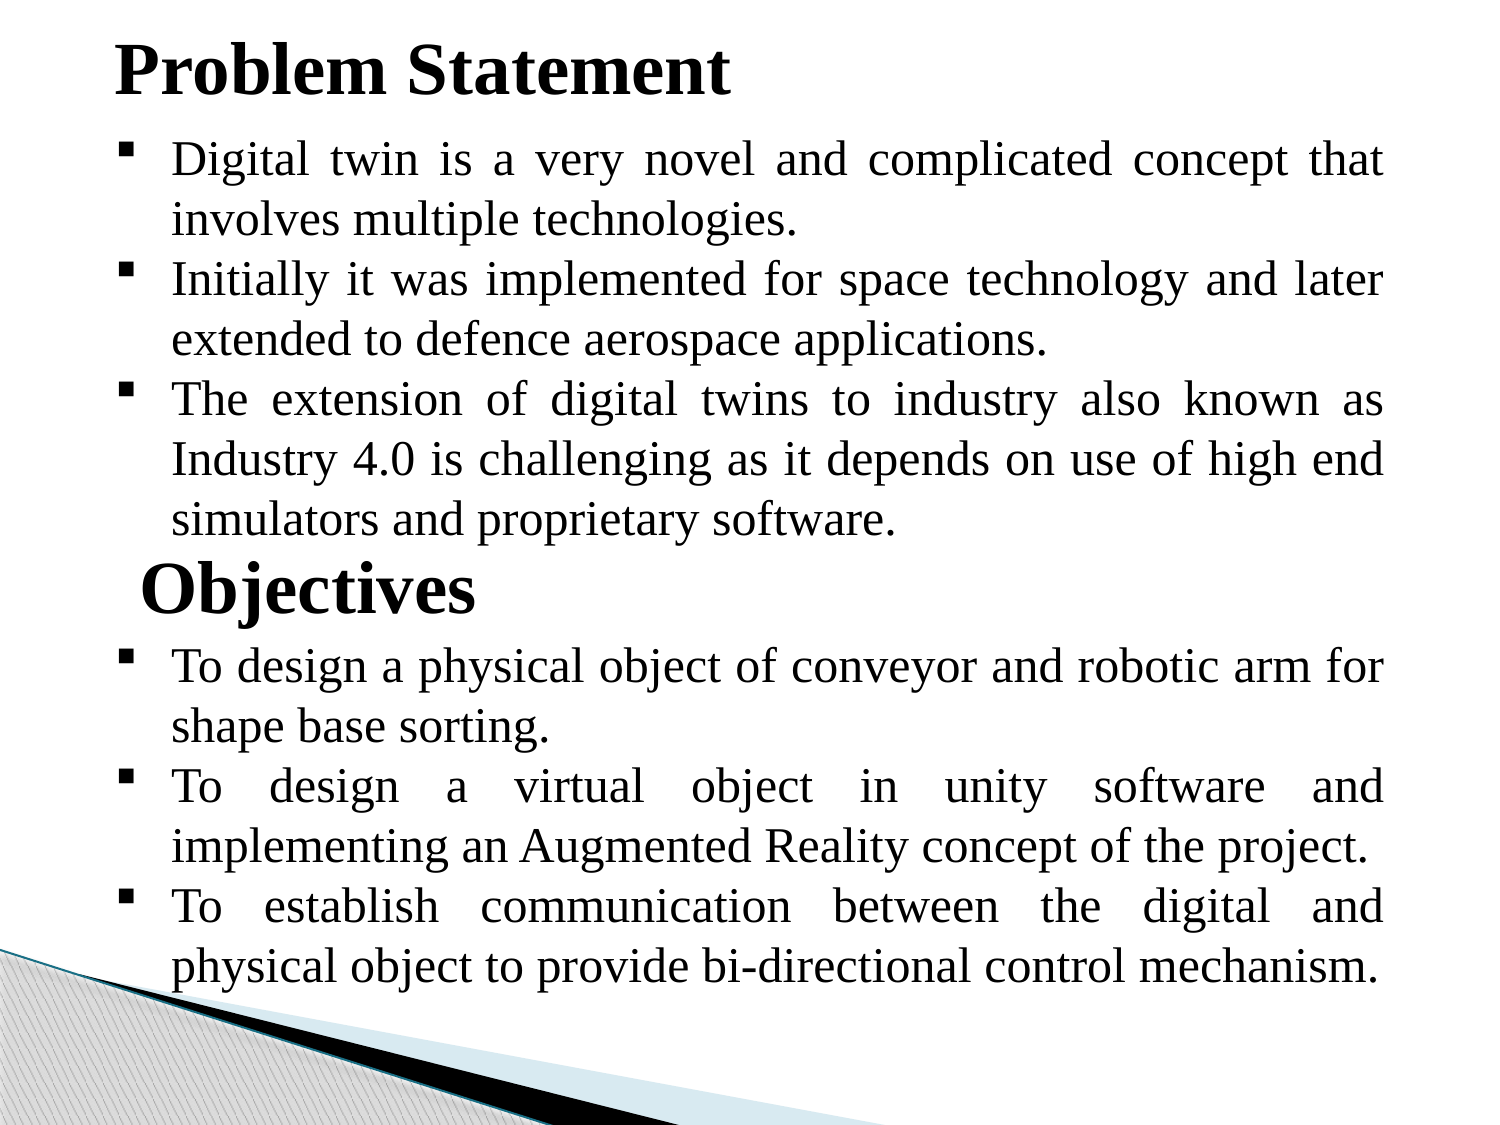

Problem Statement
Digital twin is a very novel and complicated concept that involves multiple technologies.
Initially it was implemented for space technology and later extended to defence aerospace applications.
The extension of digital twins to industry also known as Industry 4.0 is challenging as it depends on use of high end simulators and proprietary software.
Objectives
To design a physical object of conveyor and robotic arm for shape base sorting.
To design a virtual object in unity software and implementing an Augmented Reality concept of the project.
To establish communication between the digital and physical object to provide bi-directional control mechanism.